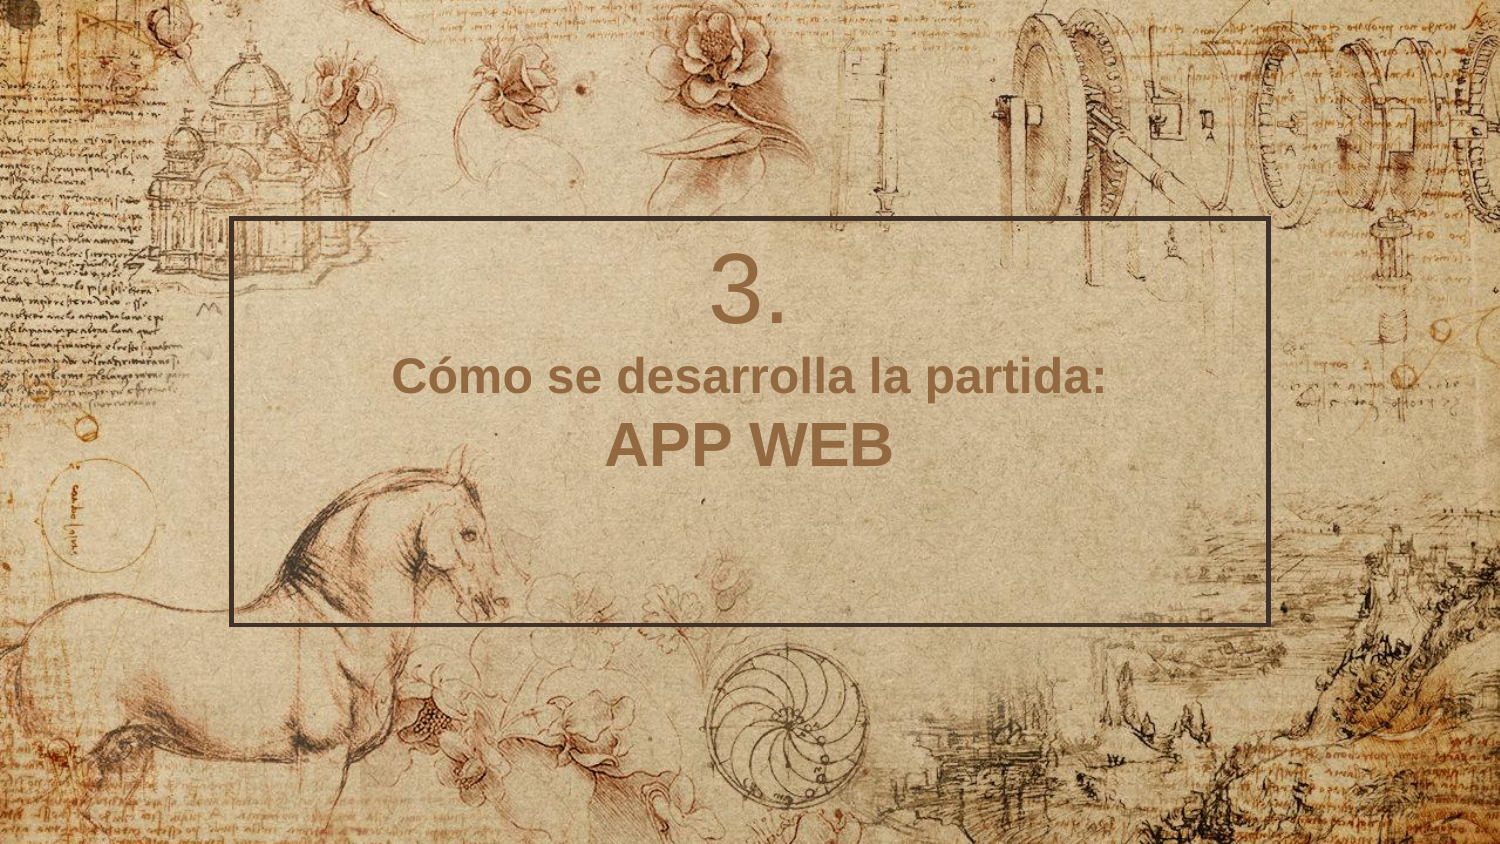

# 3.
Cómo se desarrolla la partida:
APP WEB